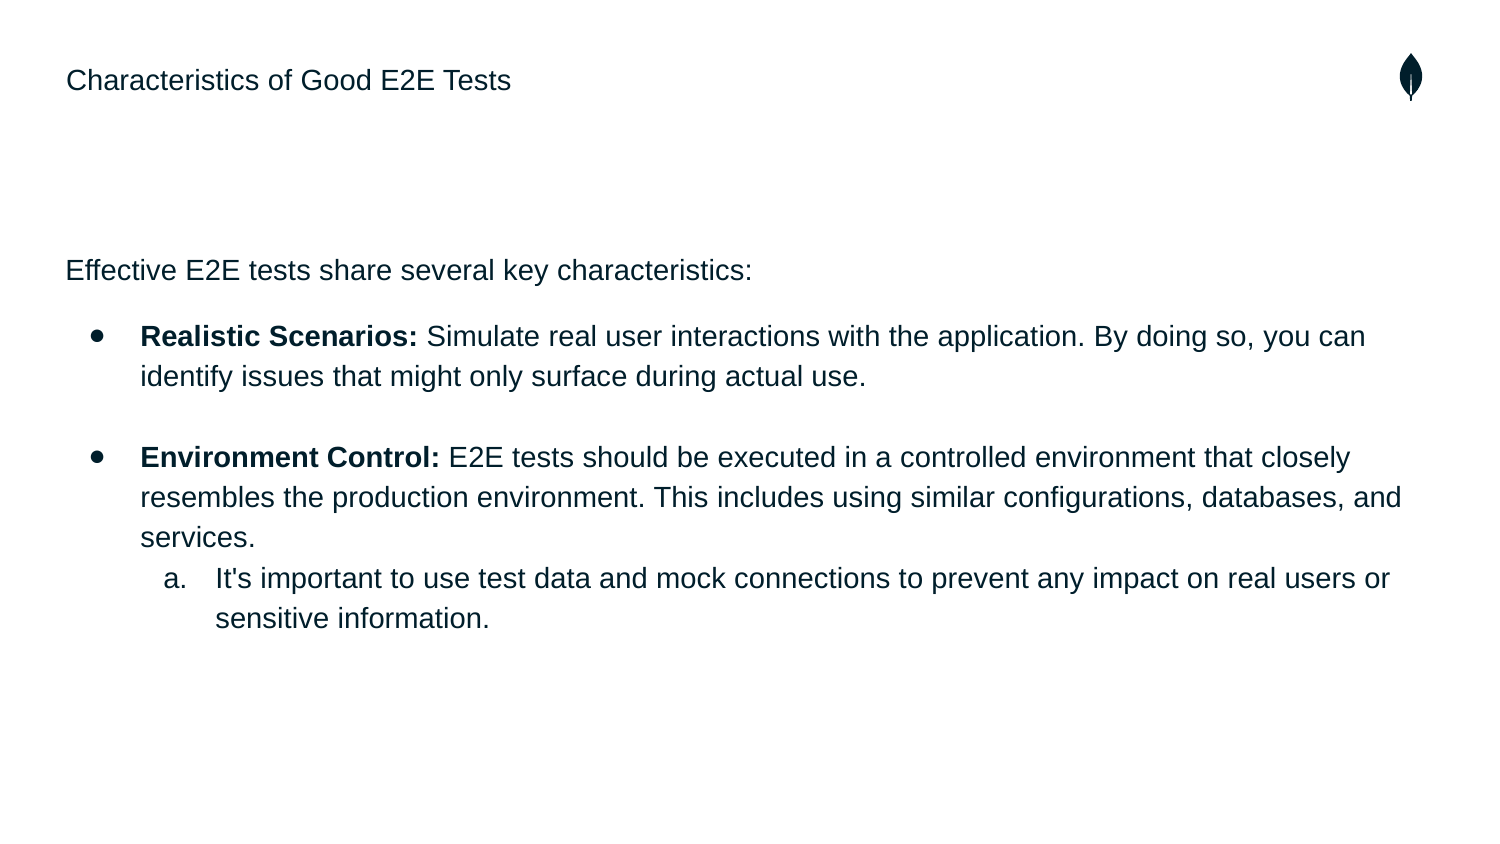

Characteristics of Good E2E Tests
Effective E2E tests share several key characteristics:
Realistic Scenarios: Simulate real user interactions with the application. By doing so, you can identify issues that might only surface during actual use.
Environment Control: E2E tests should be executed in a controlled environment that closely resembles the production environment. This includes using similar configurations, databases, and services.
It's important to use test data and mock connections to prevent any impact on real users or sensitive information.